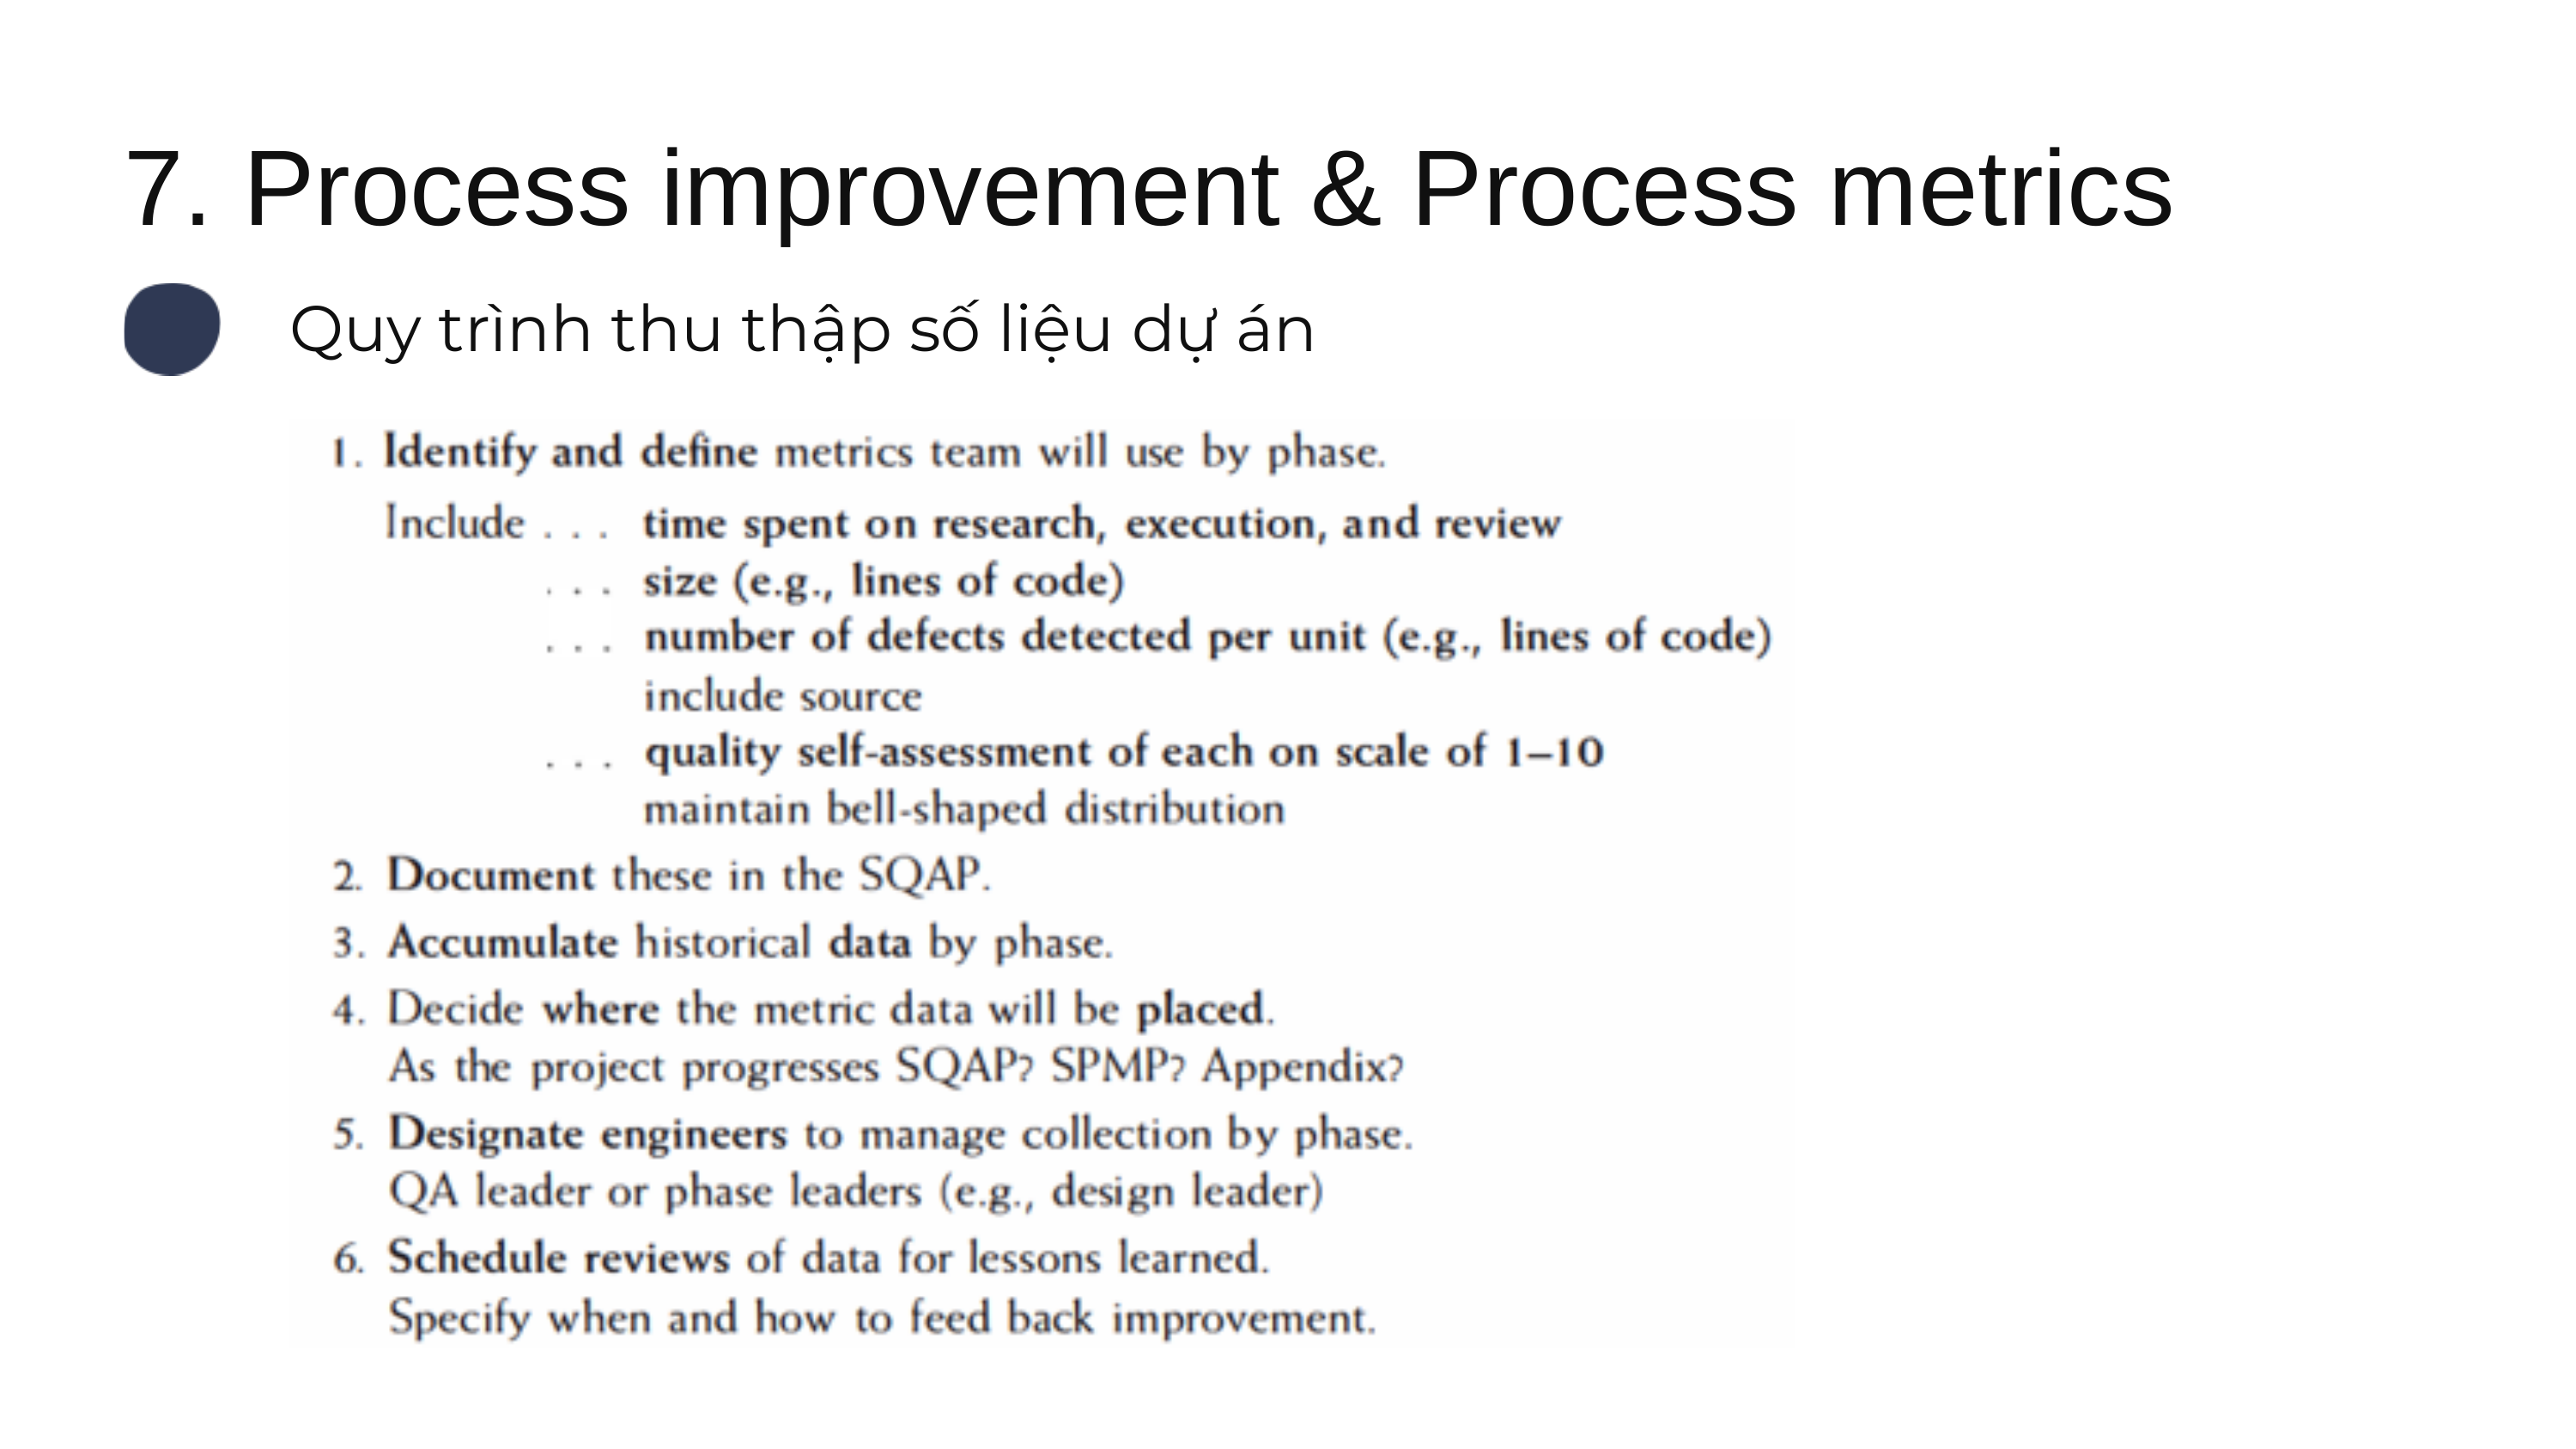

7. Process improvement & Process metrics
Quy trình thu thập số liệu dự án